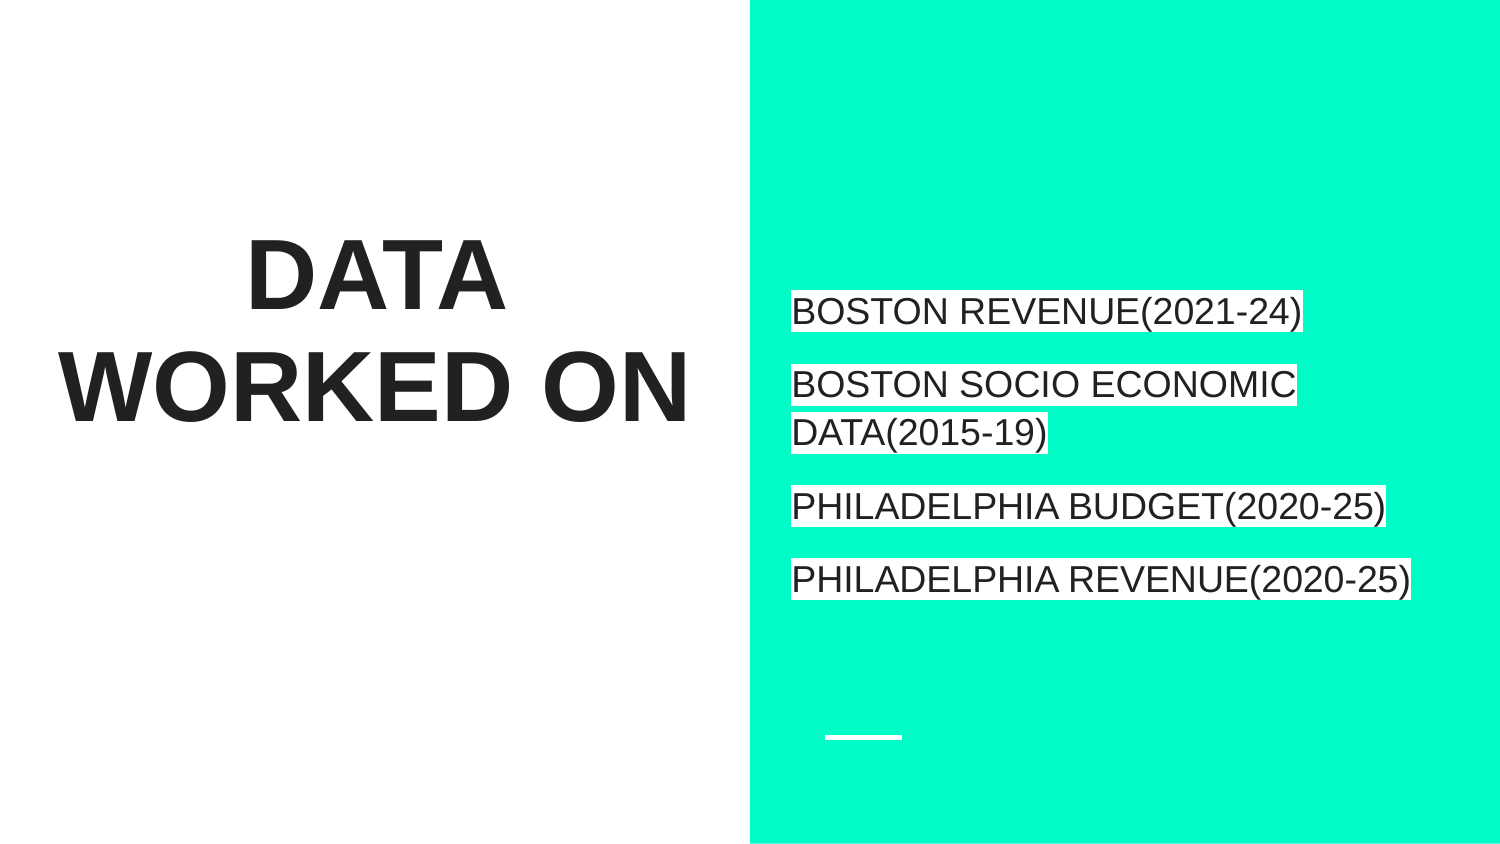

BOSTON REVENUE(2021-24)
BOSTON SOCIO ECONOMIC DATA(2015-19)
PHILADELPHIA BUDGET(2020-25)
PHILADELPHIA REVENUE(2020-25)
# DATA WORKED ON